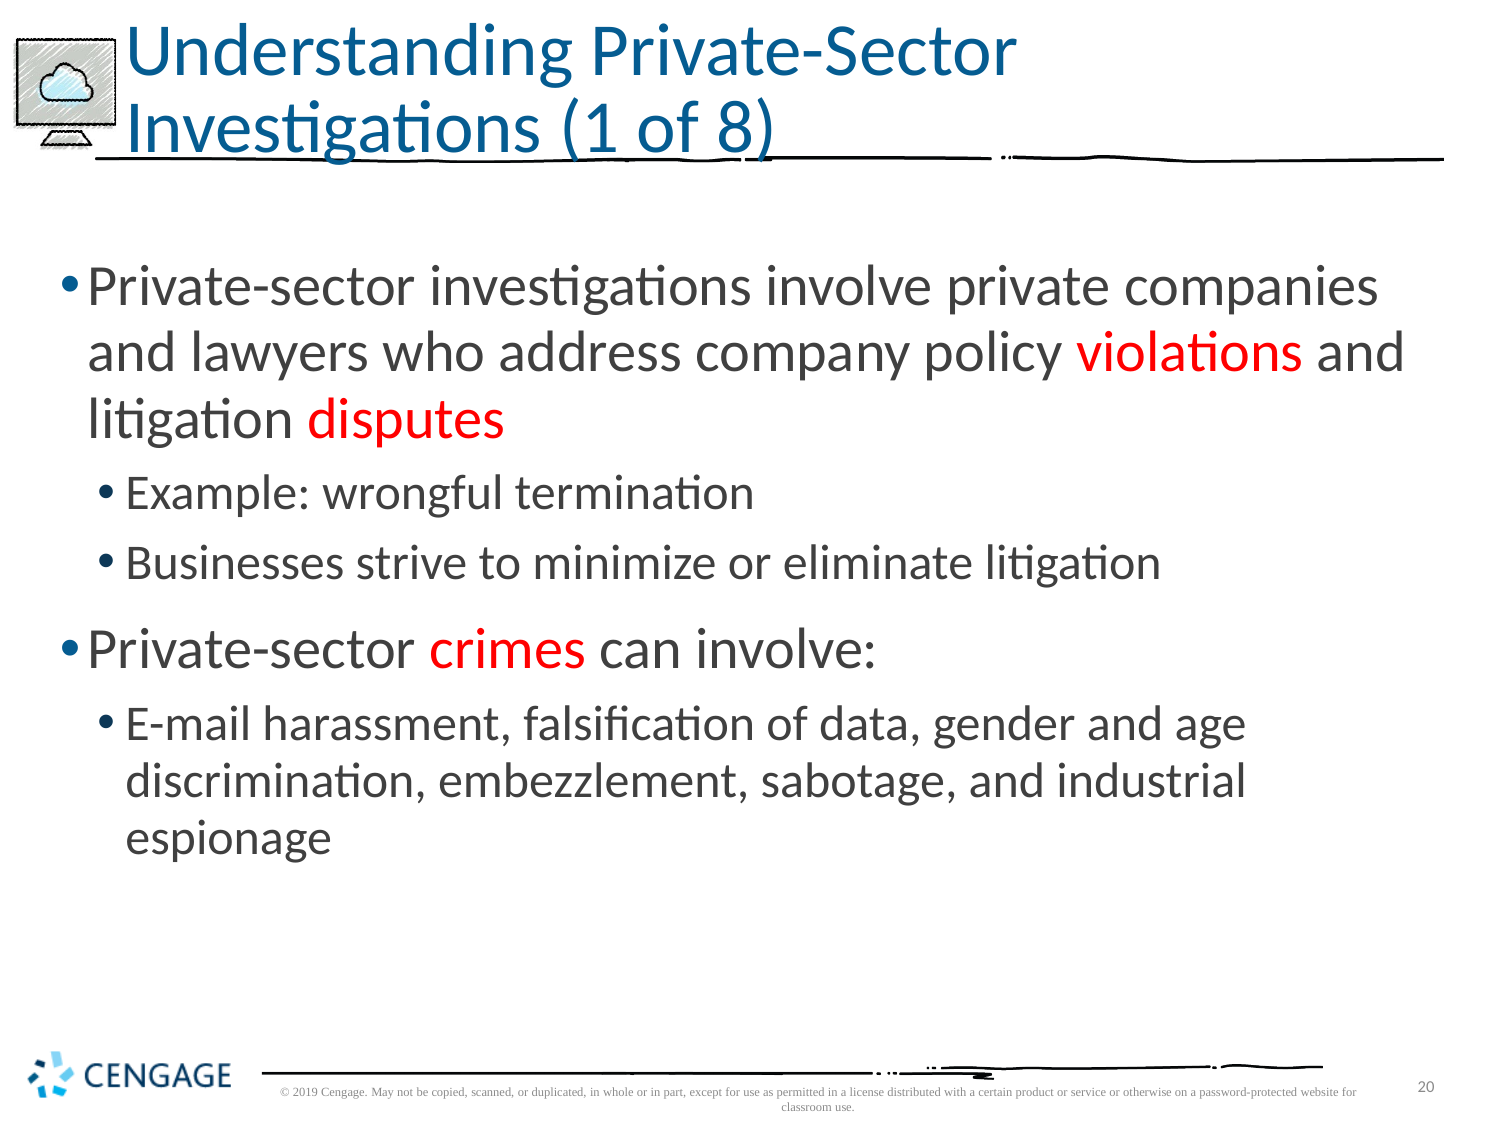

# Understanding Private-Sector Investigations (1 of 8)
Private-sector investigations involve private companies and lawyers who address company policy violations and litigation disputes
Example: wrongful termination
Businesses strive to minimize or eliminate litigation
Private-sector crimes can involve:
E-mail harassment, falsification of data, gender and age discrimination, embezzlement, sabotage, and industrial espionage
© 2019 Cengage. May not be copied, scanned, or duplicated, in whole or in part, except for use as permitted in a license distributed with a certain product or service or otherwise on a password-protected website for classroom use.